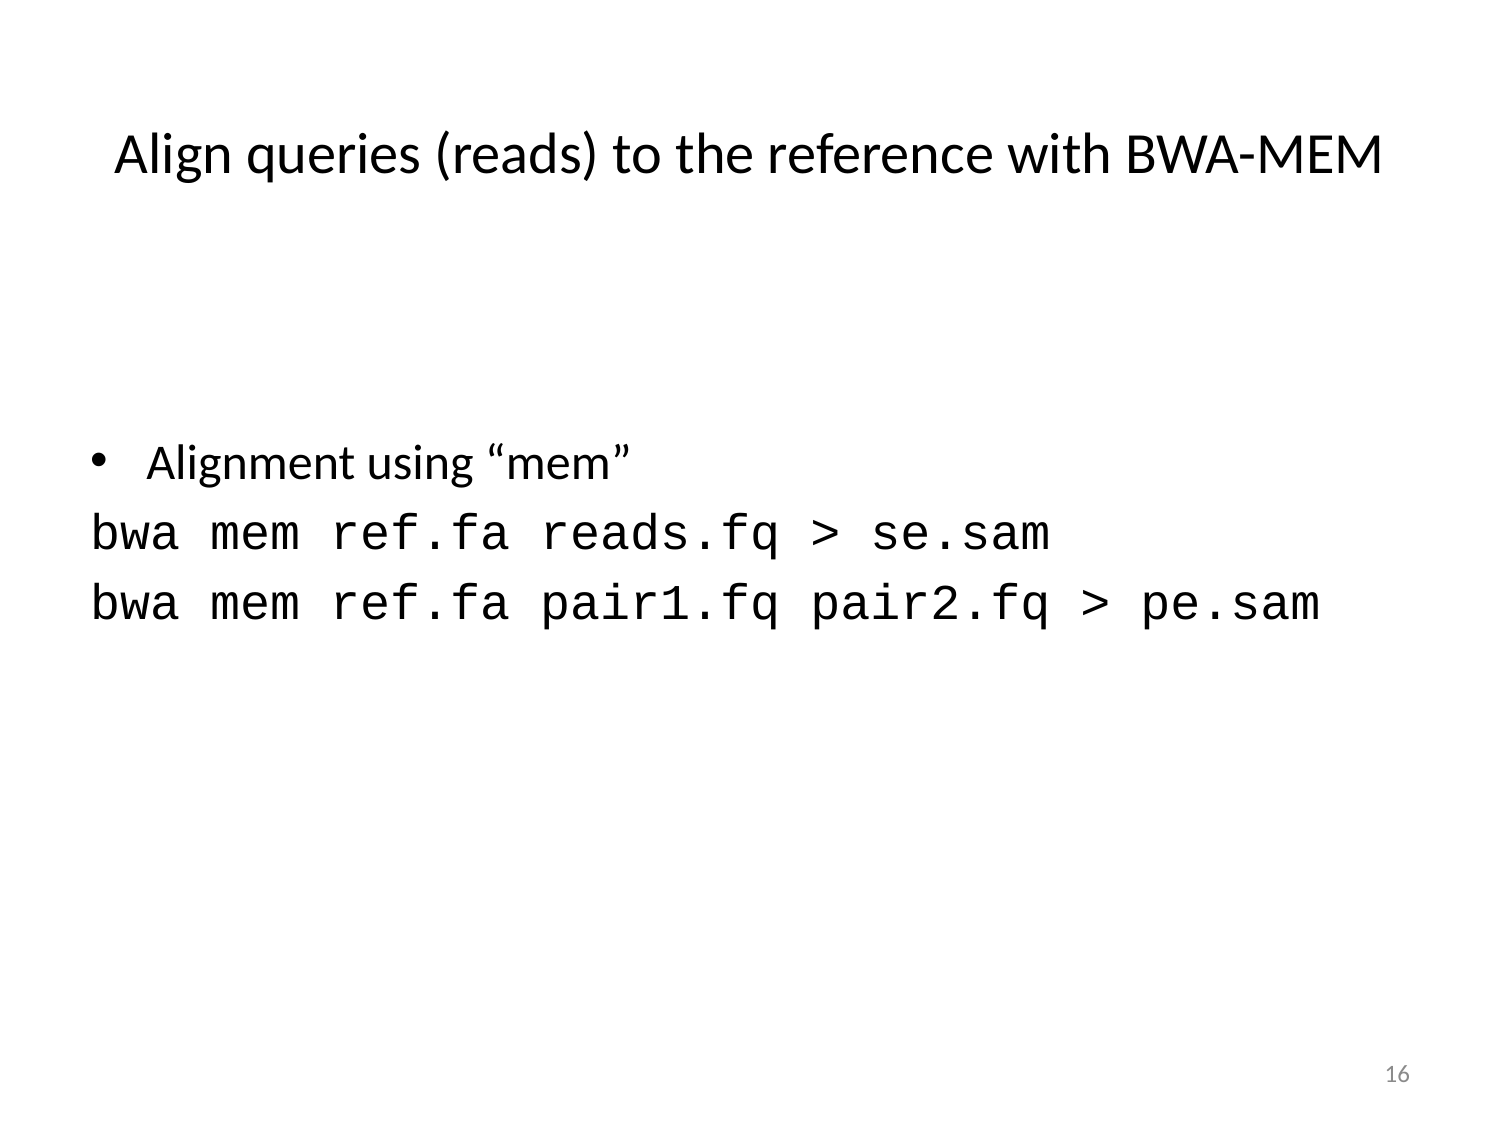

# Align queries (reads) to the reference with BWA-MEM
Alignment using “mem”
bwa mem ref.fa reads.fq > se.sam
bwa mem ref.fa pair1.fq pair2.fq > pe.sam

16